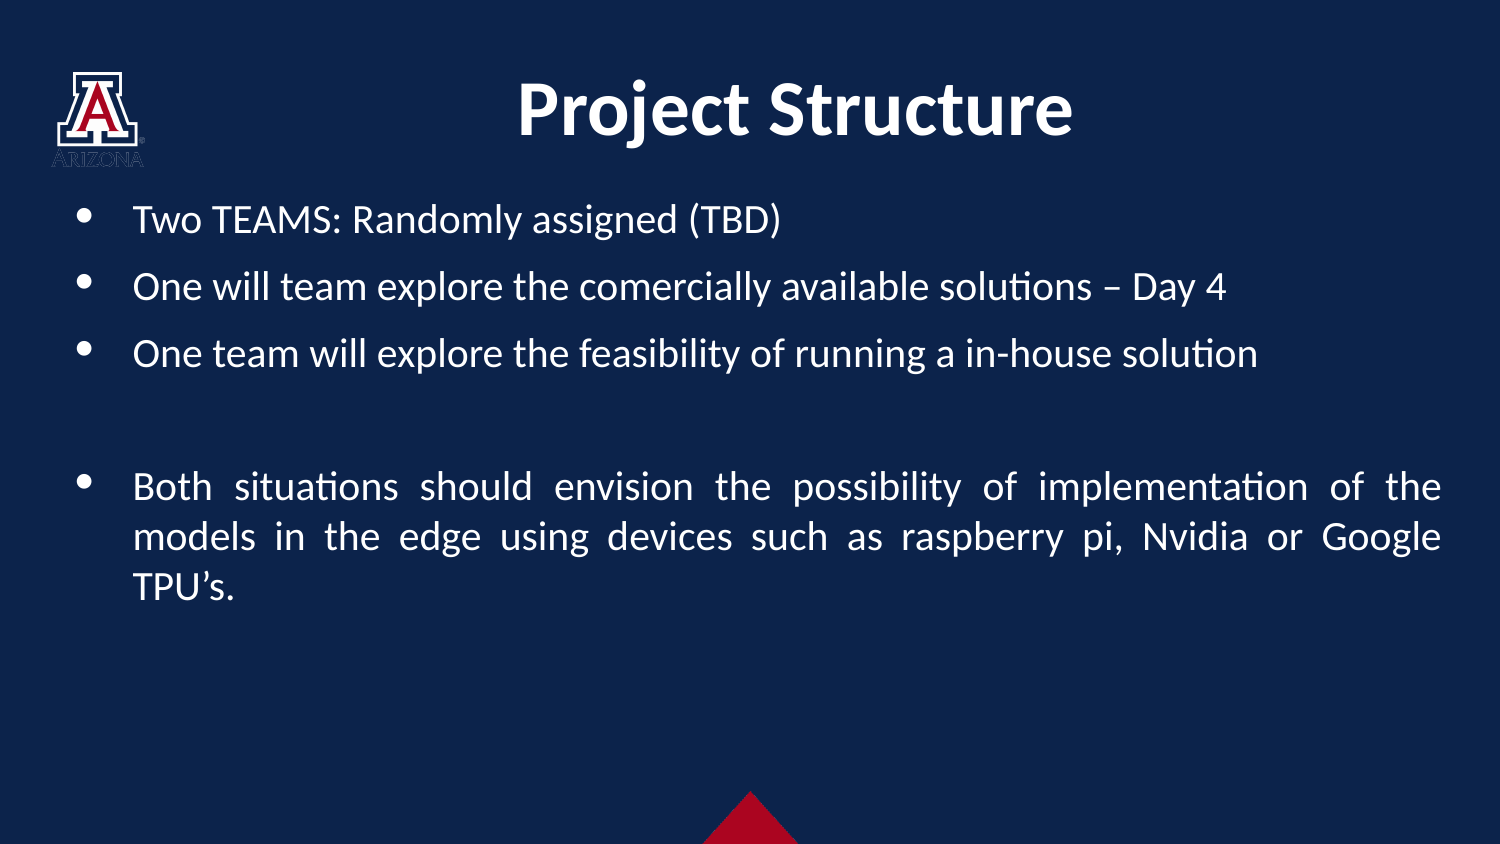

# Project Structure
Two TEAMS: Randomly assigned (TBD)
One will team explore the comercially available solutions – Day 4
One team will explore the feasibility of running a in-house solution

Both situations should envision the possibility of implementation of the models in the edge using devices such as raspberry pi, Nvidia or Google TPU’s.